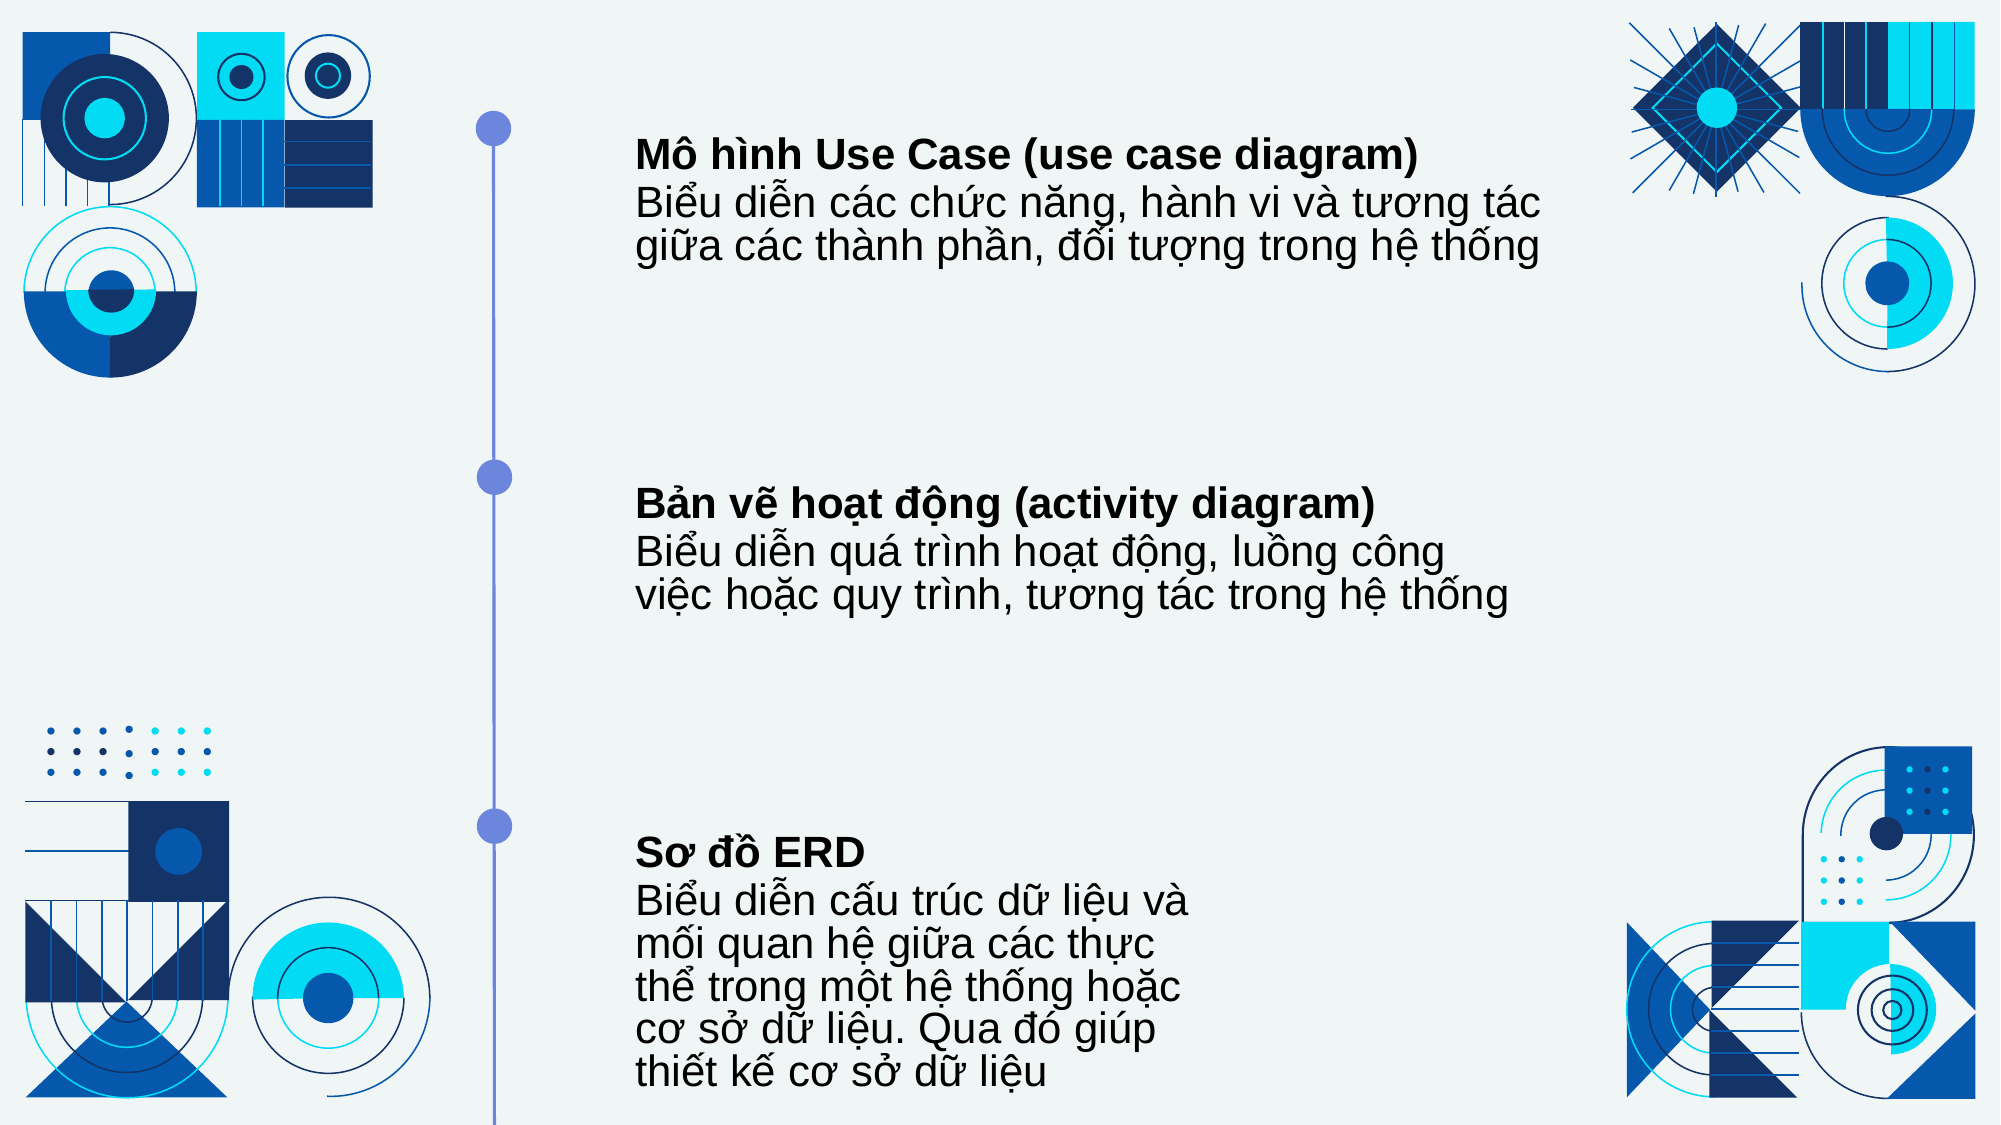

Mô hình Use Case (use case diagram)
Biểu diễn các chức năng, hành vi và tương tác giữa các thành phần, đối tượng trong hệ thống

Bản vẽ hoạt động (activity diagram)
Biểu diễn quá trình hoạt động, luồng công việc hoặc quy trình, tương tác trong hệ thống
Sơ đồ ERD
Biểu diễn cấu trúc dữ liệu và mối quan hệ giữa các thực thể trong một hệ thống hoặc cơ sở dữ liệu. Qua đó giúp thiết kế cơ sở dữ liệu